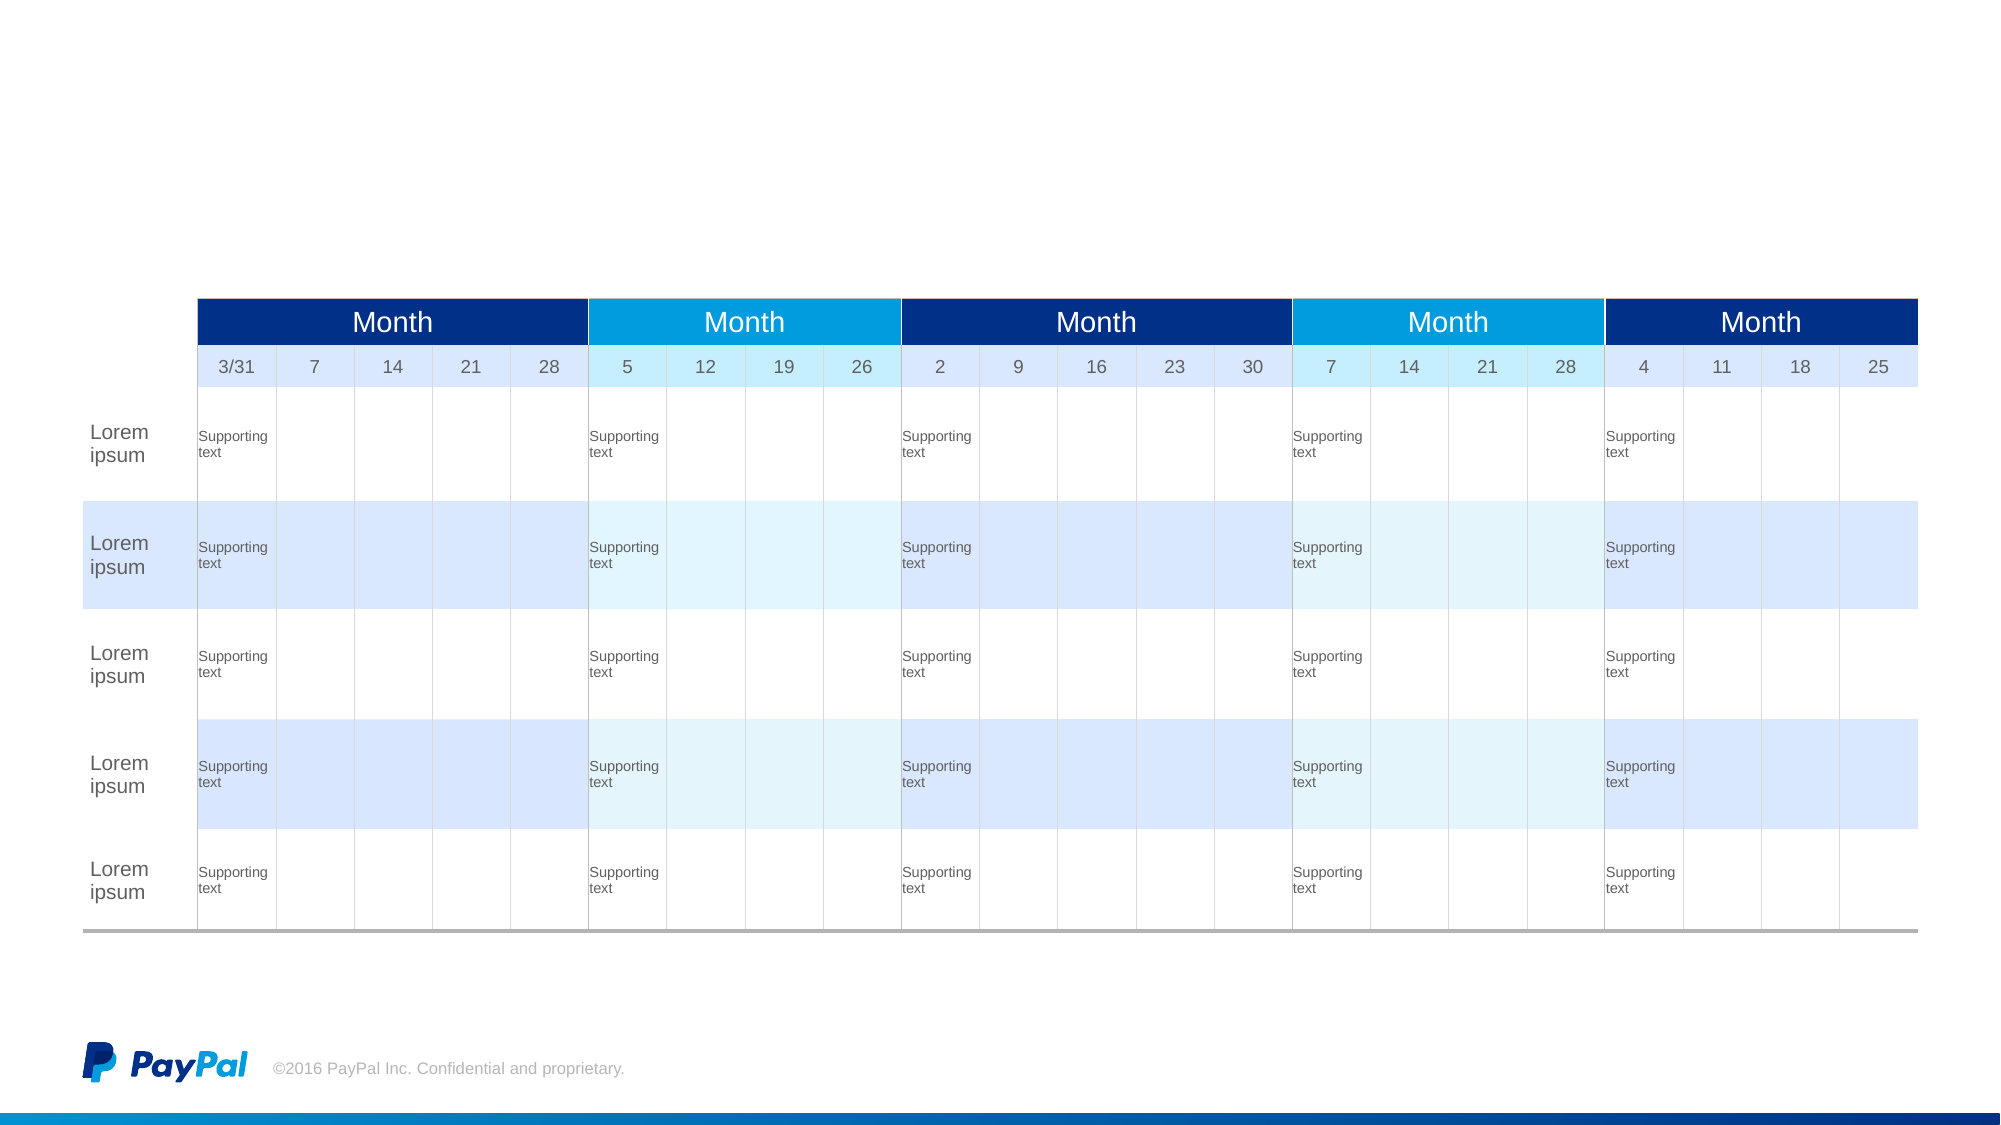

Usage Guidelines
Slide Description:
Timeline
Layout: Title and Content Subhead Only
Heading: PayPal Sans Big Thin 27pt
Subheading: PayPal Sans Big Light 20pt
Table Title: PayPal Sans Big Light 14pt
Chart Text: PayPal Sans Big Light 10pt/7pt
Usage:
Use the Timeline slide when mapping milestones against a deadline.
Each duration can be manually resized. Place the cursor into the table and use the TAB key to move forward through the table. SHIFT-TAB will move you backwards.
If you need to change the formatting of a table, right click on the table and select format table.
If you need to delete sections of a table (rows or columns), select the area in question (by left-clicking
and dragging), then right-click
on the area you have selected
and choose “delete.”

#

|  | Month |  |  |  |  | Month |  |  |  | Month |  |  |  |  | Month |  |  |  | Month |  |  |  |
| --- | --- | --- | --- | --- | --- | --- | --- | --- | --- | --- | --- | --- | --- | --- | --- | --- | --- | --- | --- | --- | --- | --- |
|  | 3/31 | 7 | 14 | 21 | 28 | 5 | 12 | 19 | 26 | 2 | 9 | 16 | 23 | 30 | 7 | 14 | 21 | 28 | 4 | 11 | 18 | 25 |
| Lorem ipsum | Supporting text |  |  |  |  | Supporting text |  |  |  | Supporting text |  |  |  |  | Supporting text |  |  |  | Supporting text |  |  |  |
| Lorem ipsum | Supporting text |  |  |  |  | Supporting text |  |  |  | Supporting text |  |  |  |  | Supporting text |  |  |  | Supporting text |  |  |  |
| Lorem ipsum | Supporting text |  |  |  |  | Supporting text |  |  |  | Supporting text |  |  |  |  | Supporting text |  |  |  | Supporting text |  |  |  |
| Lorem ipsum | Supporting text |  |  |  |  | Supporting text |  |  |  | Supporting text |  |  |  |  | Supporting text |  |  |  | Supporting text |  |  |  |
| Lorem ipsum | Supporting text |  |  |  |  | Supporting text |  |  |  | Supporting text |  |  |  |  | Supporting text |  |  |  | Supporting text |  |  |  |
©2016 PayPal Inc. Confidential and proprietary.
This box will not be visible in
Slide Show mode or when printed.